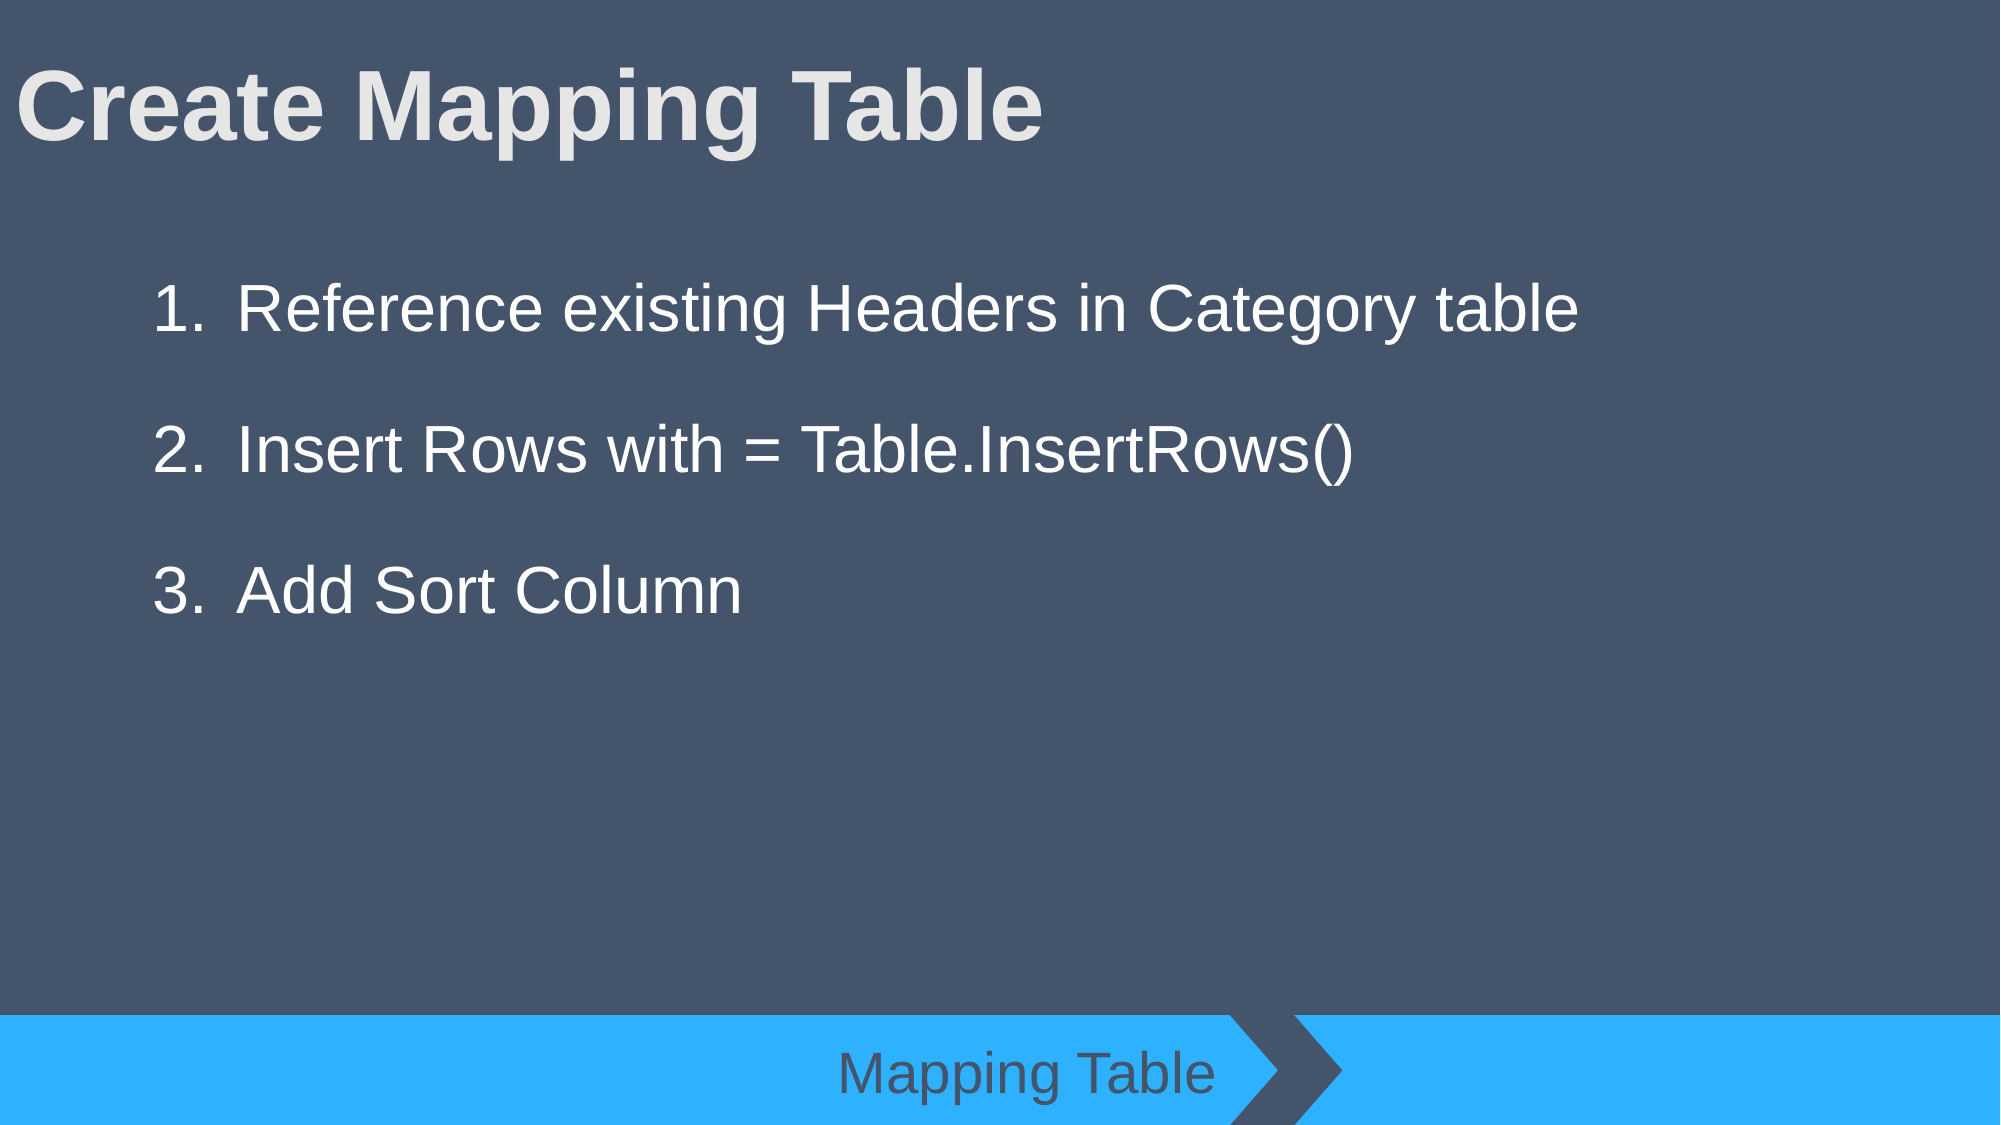

# Create Mapping Table
Reference existing Headers in Category table
Insert Rows with = Table.InsertRows()
Add Sort Column